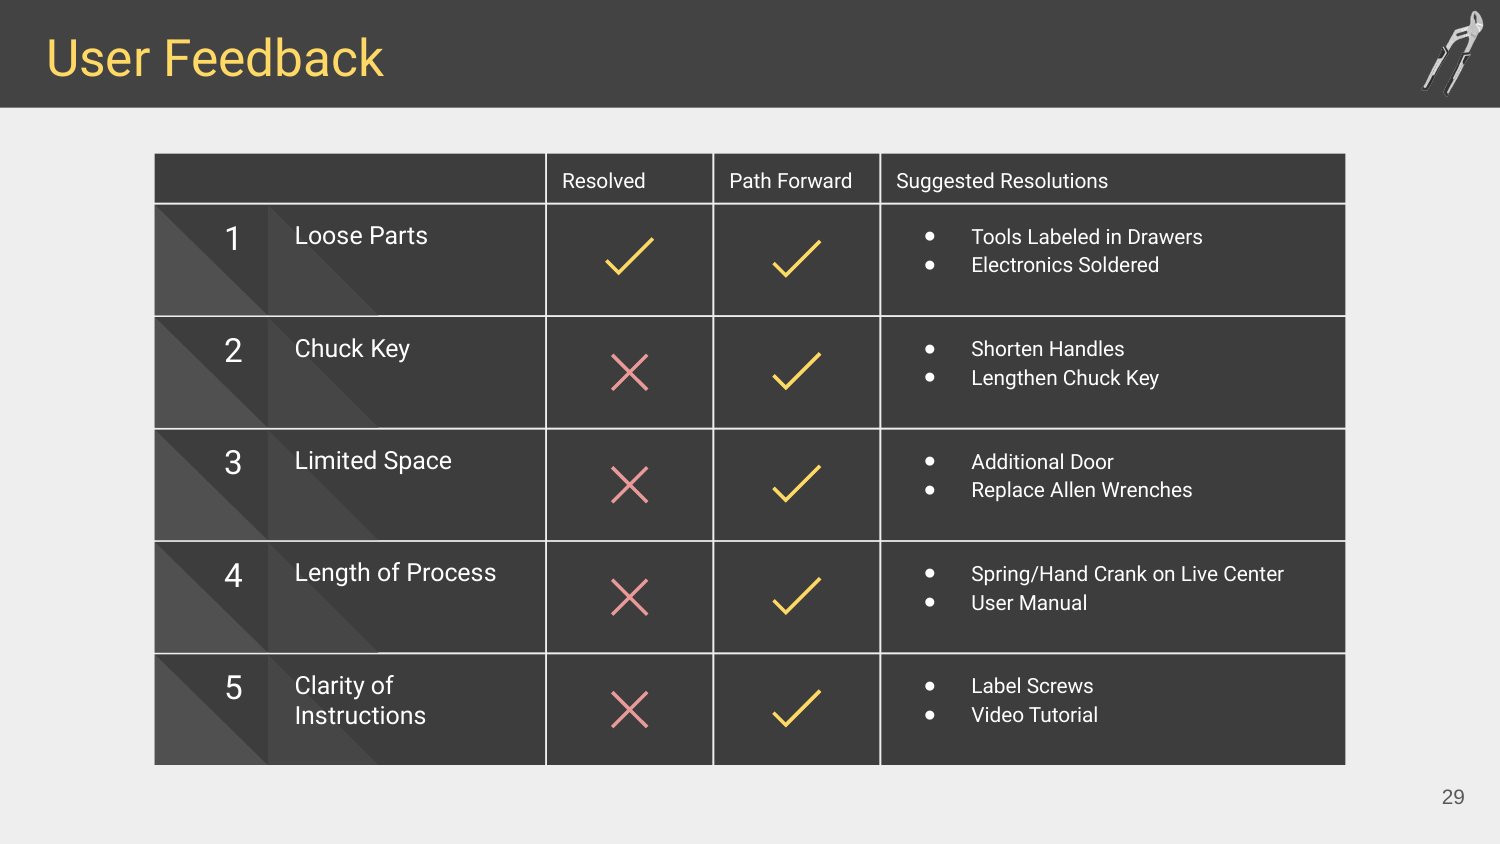

# User Feedback

Resolved
Path Forward
Suggested Resolutions

Tools Labeled in Drawers
Electronics Soldered
Loose Parts
1

Shorten Handles
Lengthen Chuck Key
Chuck Key
2

Additional Door
Replace Allen Wrenches
Limited Space
3

Spring/Hand Crank on Live Center
User Manual
Length of Process
4

Label Screws
Video Tutorial
Clarity of Instructions
5

29